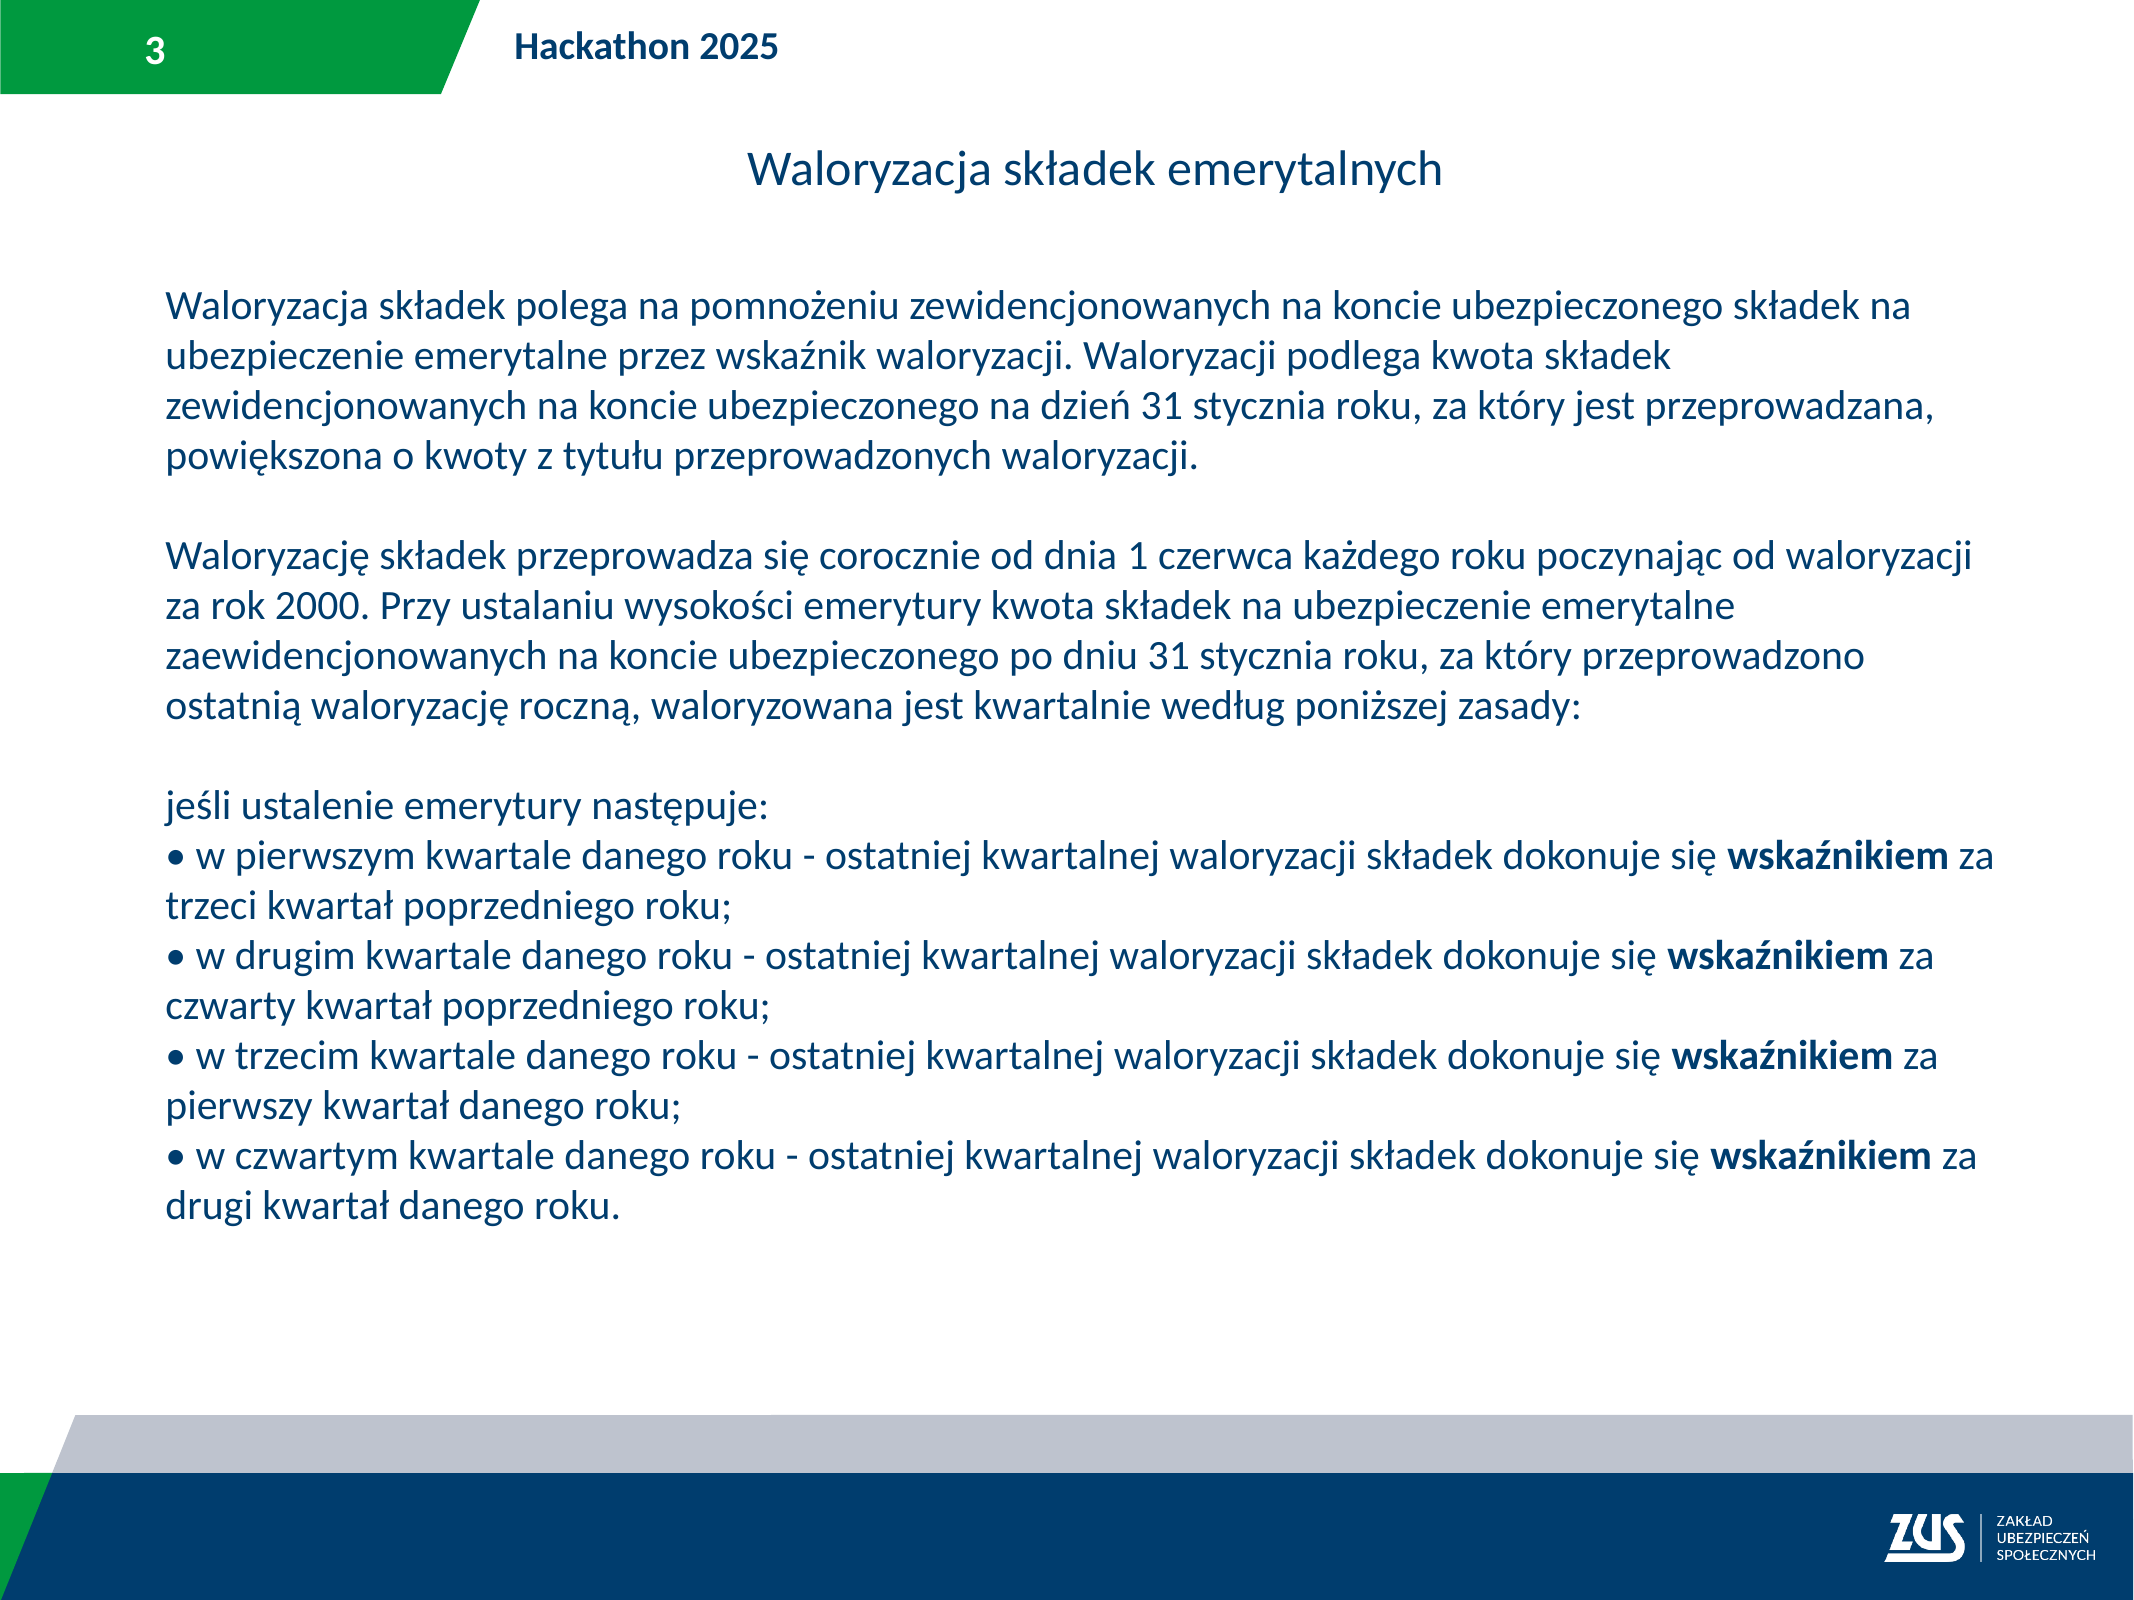

Hackathon 2025

Waloryzacja składek emerytalnych
Waloryzacja składek polega na pomnożeniu zewidencjonowanych na koncie ubezpieczonego składek na ubezpieczenie emerytalne przez wskaźnik waloryzacji. Waloryzacji podlega kwota składek zewidencjonowanych na koncie ubezpieczonego na dzień 31 stycznia roku, za który jest przeprowadzana, powiększona o kwoty z tytułu przeprowadzonych waloryzacji.

Waloryzację składek przeprowadza się corocznie od dnia 1 czerwca każdego roku poczynając od waloryzacji za rok 2000. Przy ustalaniu wysokości emerytury kwota składek na ubezpieczenie emerytalne zaewidencjonowanych na koncie ubezpieczonego po dniu 31 stycznia roku, za który przeprowadzono ostatnią waloryzację roczną, waloryzowana jest kwartalnie według poniższej zasady:

jeśli ustalenie emerytury następuje:
• w pierwszym kwartale danego roku - ostatniej kwartalnej waloryzacji składek dokonuje się wskaźnikiem za trzeci kwartał poprzedniego roku;
• w drugim kwartale danego roku - ostatniej kwartalnej waloryzacji składek dokonuje się wskaźnikiem za czwarty kwartał poprzedniego roku;
• w trzecim kwartale danego roku - ostatniej kwartalnej waloryzacji składek dokonuje się wskaźnikiem za pierwszy kwartał danego roku;
• w czwartym kwartale danego roku - ostatniej kwartalnej waloryzacji składek dokonuje się wskaźnikiem za drugi kwartał danego roku.